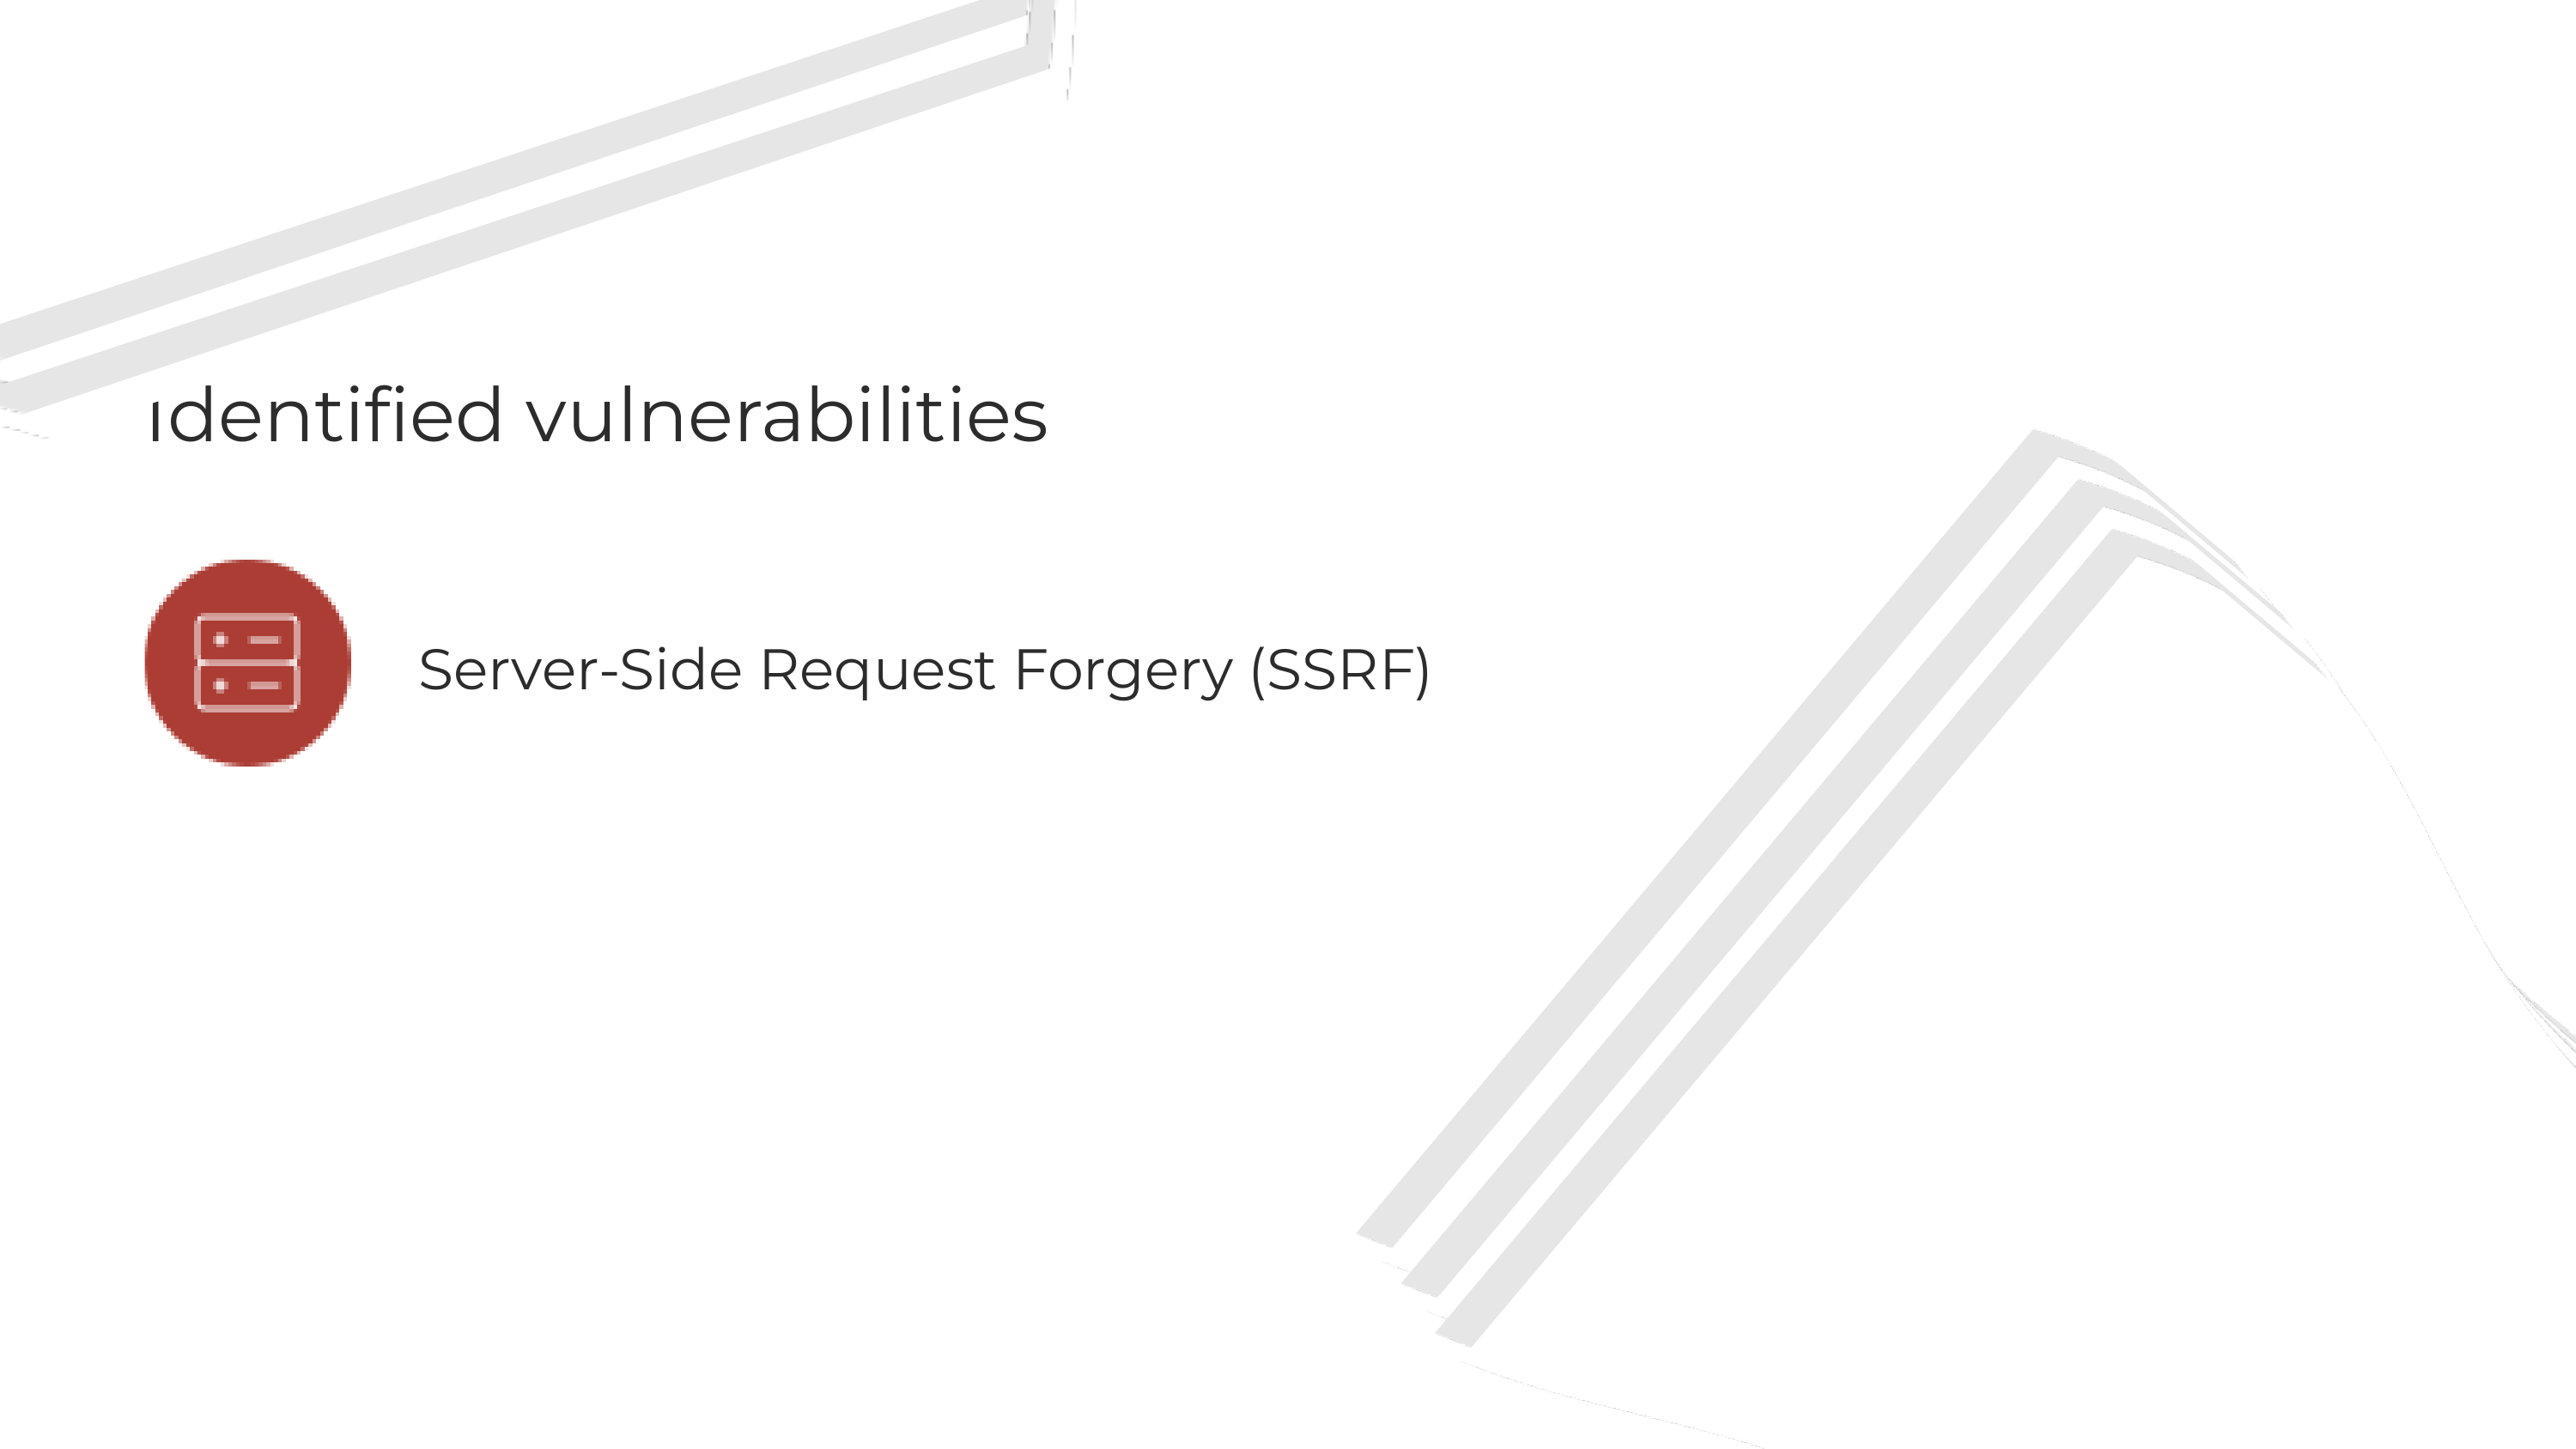

SpotBugs
Identified vulnerabilities

Server-Side Request Forgery (SSRF)